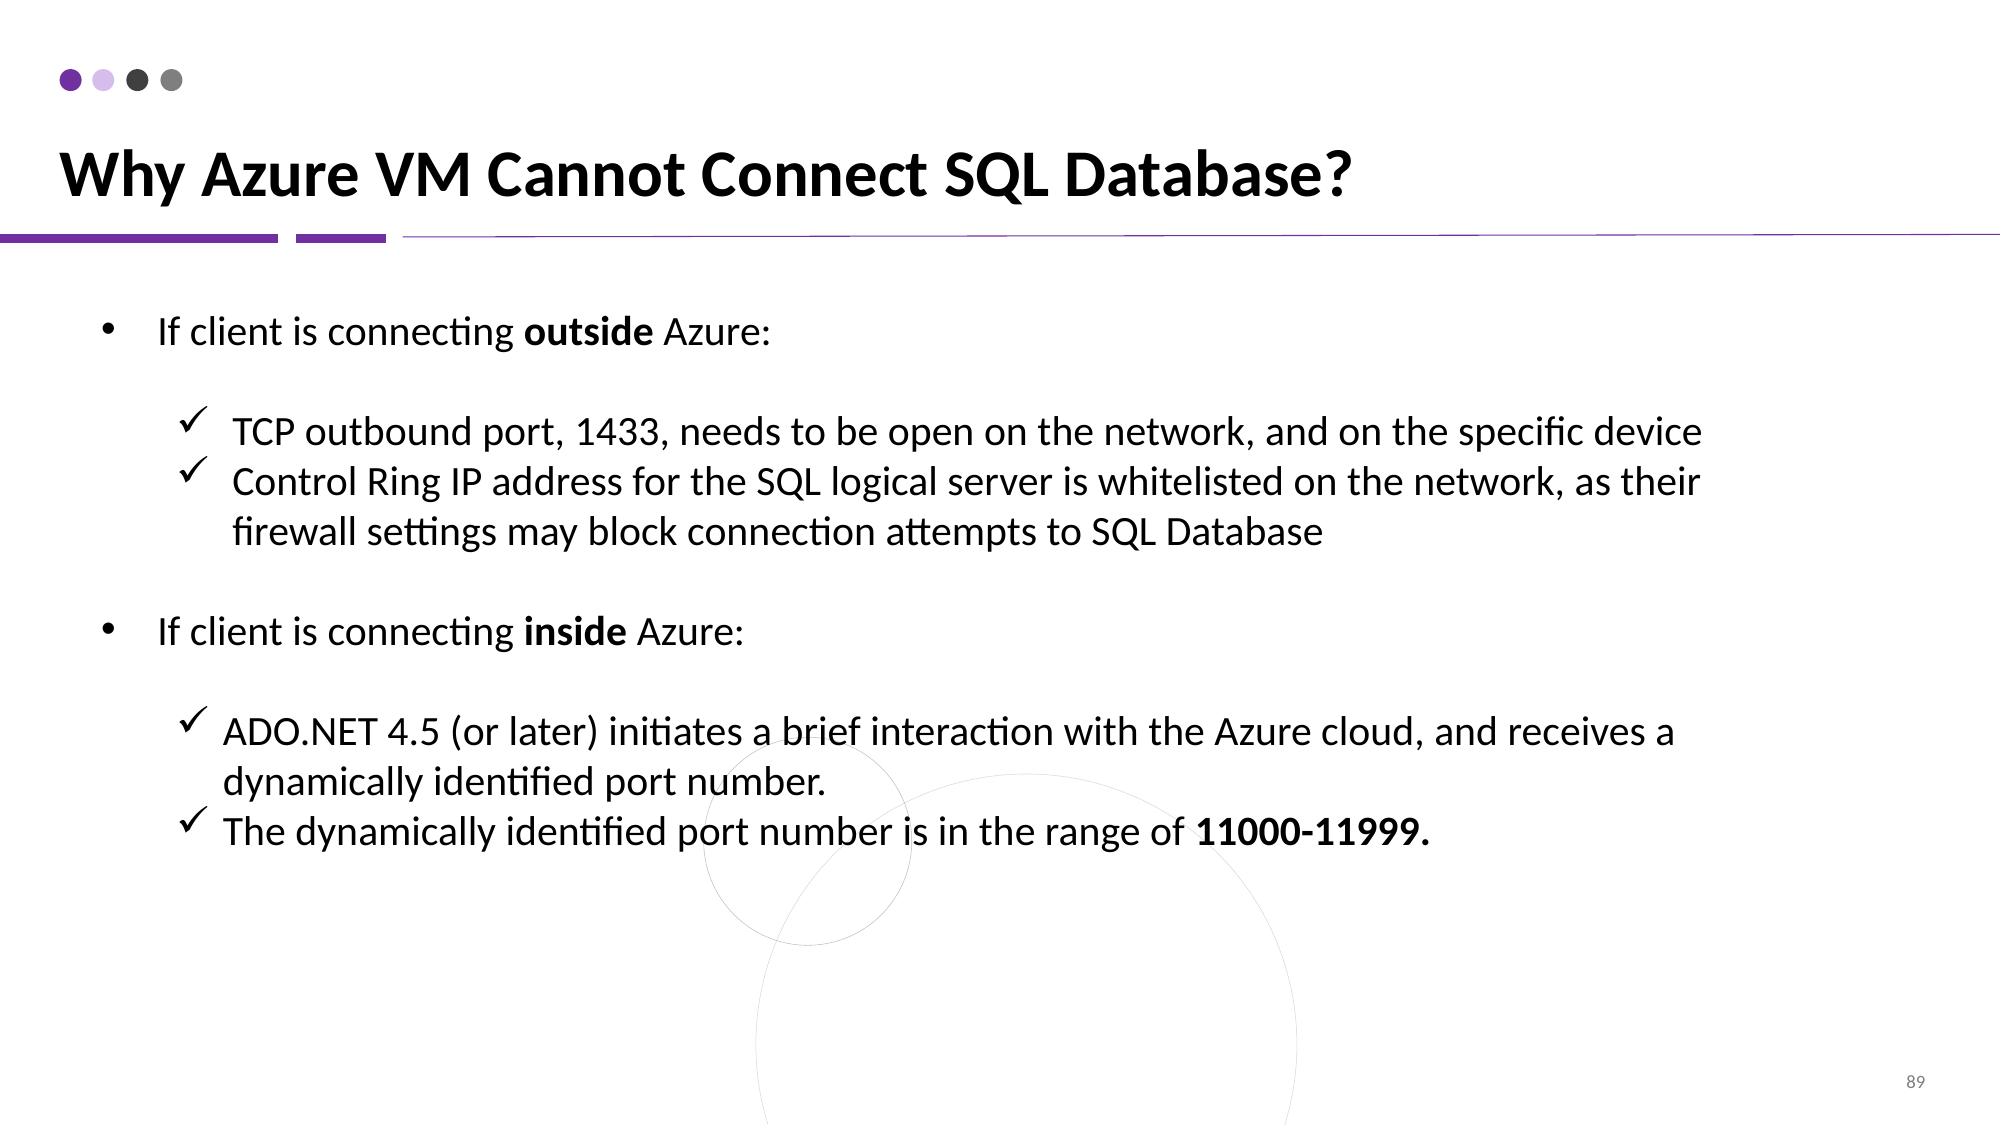

# Why Azure vm cannot connect sql database?
If client is connecting outside Azure:
TCP outbound port, 1433, needs to be open on the network, and on the specific device
Control Ring IP address for the SQL logical server is whitelisted on the network, as their firewall settings may block connection attempts to SQL Database

If client is connecting inside Azure:
ADO.NET 4.5 (or later) initiates a brief interaction with the Azure cloud, and receives a dynamically identified port number.
The dynamically identified port number is in the range of 11000-11999.

89